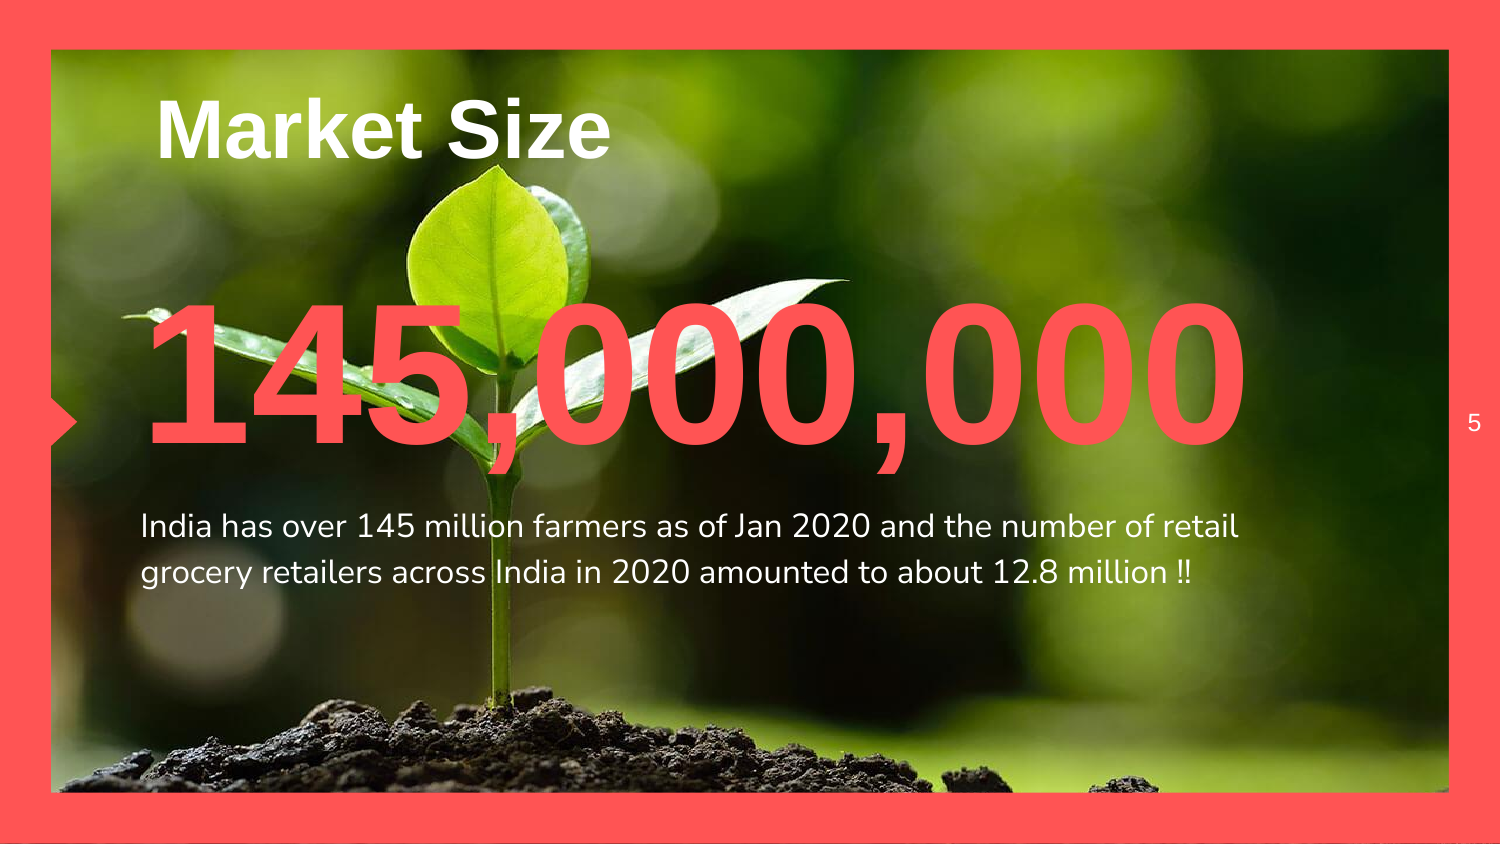

Market Size
145,000,000
5
India has over 145 million farmers as of Jan 2020 and the number of retail grocery retailers across India in 2020 amounted to about 12.8 million !!